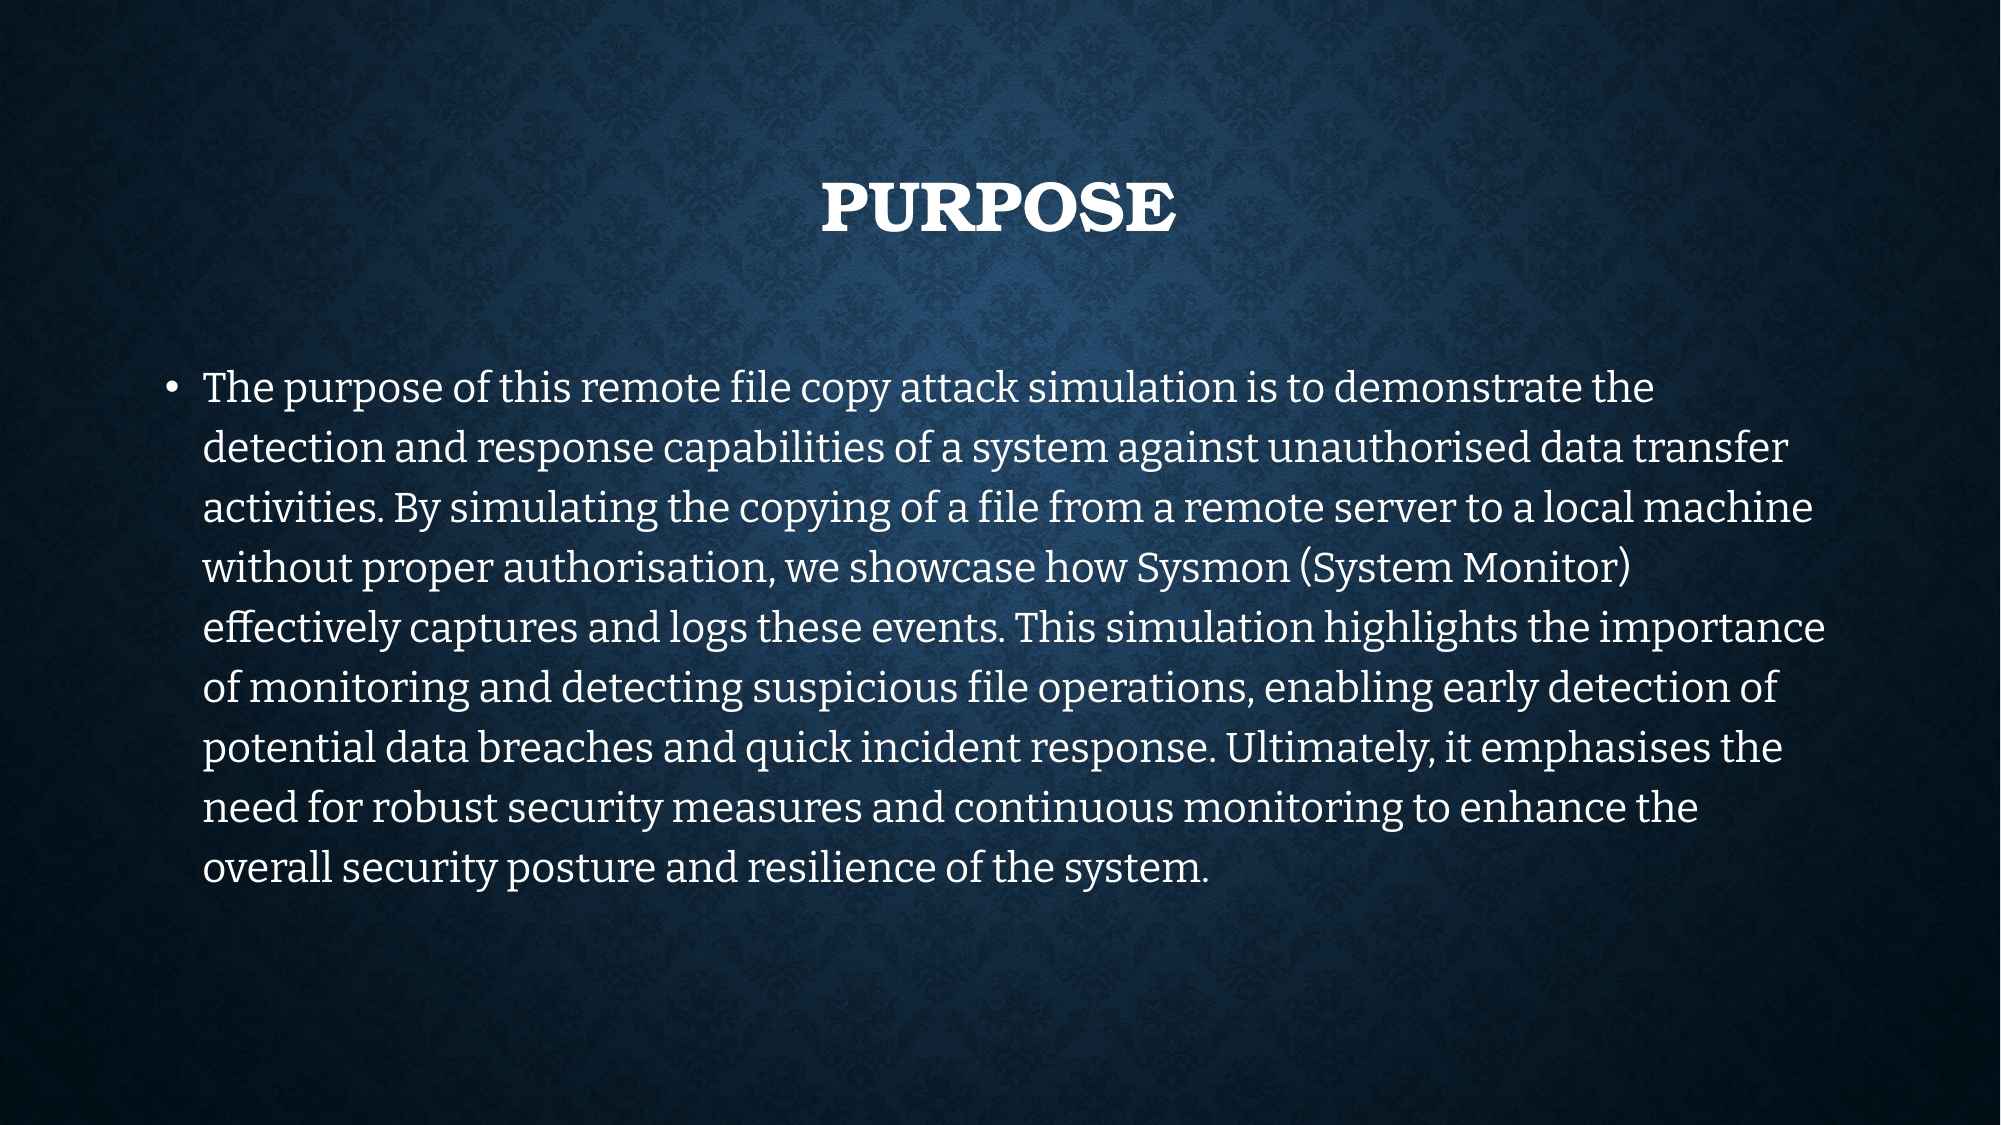

# Purpose
The purpose of this remote file copy attack simulation is to demonstrate the detection and response capabilities of a system against unauthorised data transfer activities. By simulating the copying of a file from a remote server to a local machine without proper authorisation, we showcase how Sysmon (System Monitor) effectively captures and logs these events. This simulation highlights the importance of monitoring and detecting suspicious file operations, enabling early detection of potential data breaches and quick incident response. Ultimately, it emphasises the need for robust security measures and continuous monitoring to enhance the overall security posture and resilience of the system.